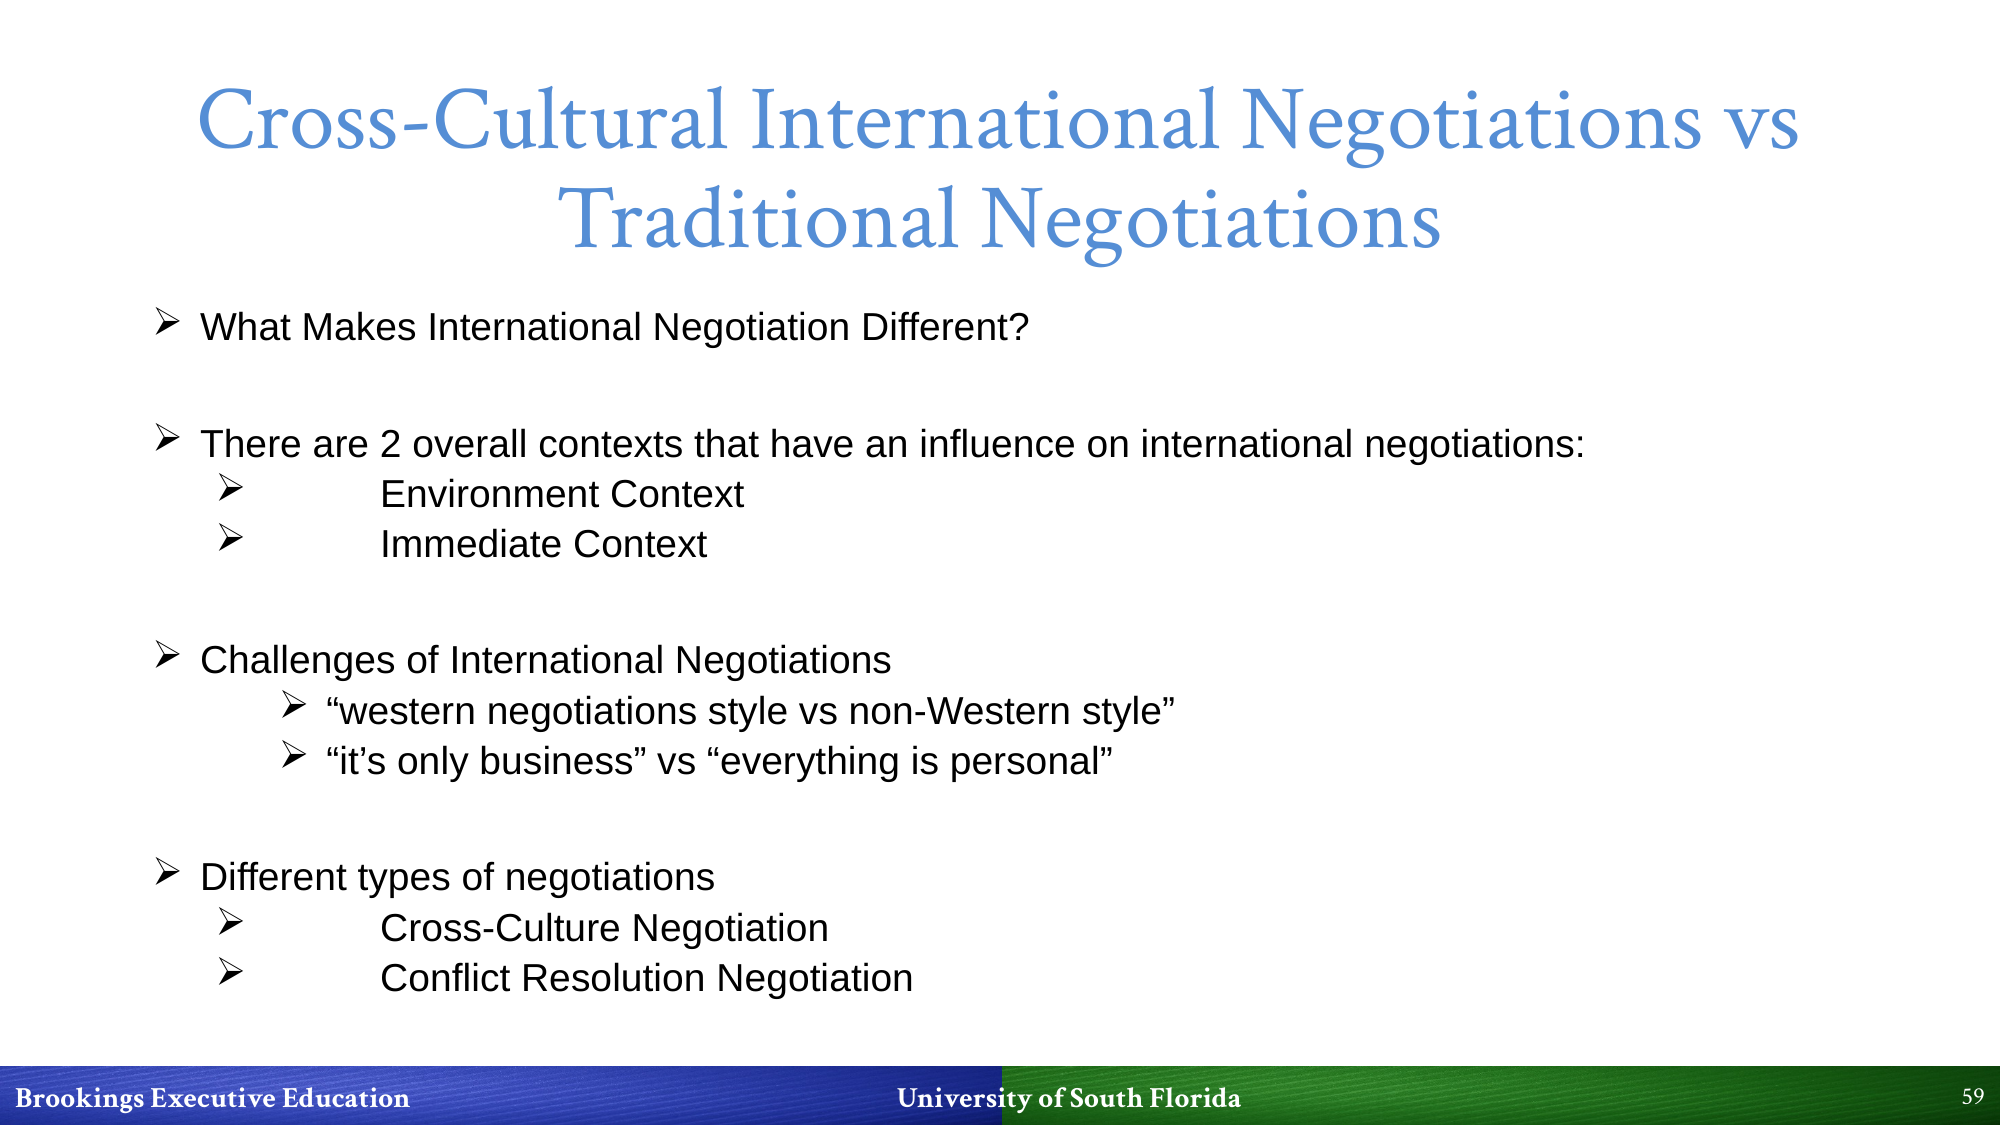

# Cross-Cultural International Negotiations vs Traditional Negotiations
What Makes International Negotiation Different?

There are 2 overall contexts that have an influence on international negotiations:
	Environment Context
	Immediate Context

Challenges of International Negotiations
“western negotiations style vs non-Western style”
“it’s only business” vs “everything is personal”

Different types of negotiations
	Cross-Culture Negotiation
	Conflict Resolution Negotiation

59
Brookings Executive Education                              		                University of South Florida